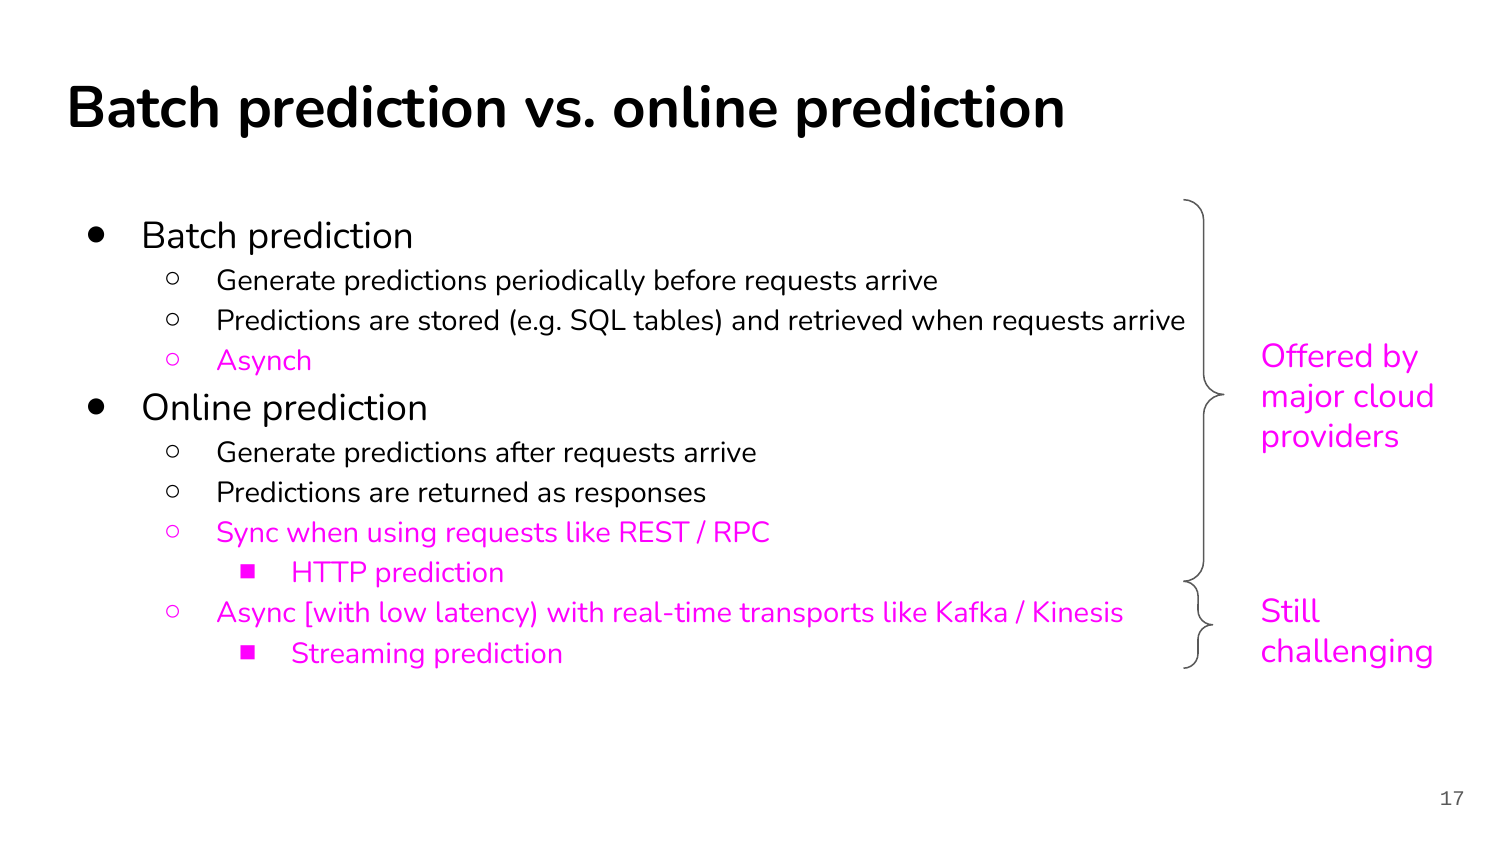

# Batch prediction vs. online prediction
Batch prediction
Generate predictions periodically before requests arrive
Predictions are stored (e.g. SQL tables) and retrieved when requests arrive
Asynch
Online prediction
Generate predictions after requests arrive
Predictions are returned as responses
Sync when using requests like REST / RPC
HTTP prediction
Async [with low latency) with real-time transports like Kafka / Kinesis
Streaming prediction

Offered by major cloud providers
Still challenging

17